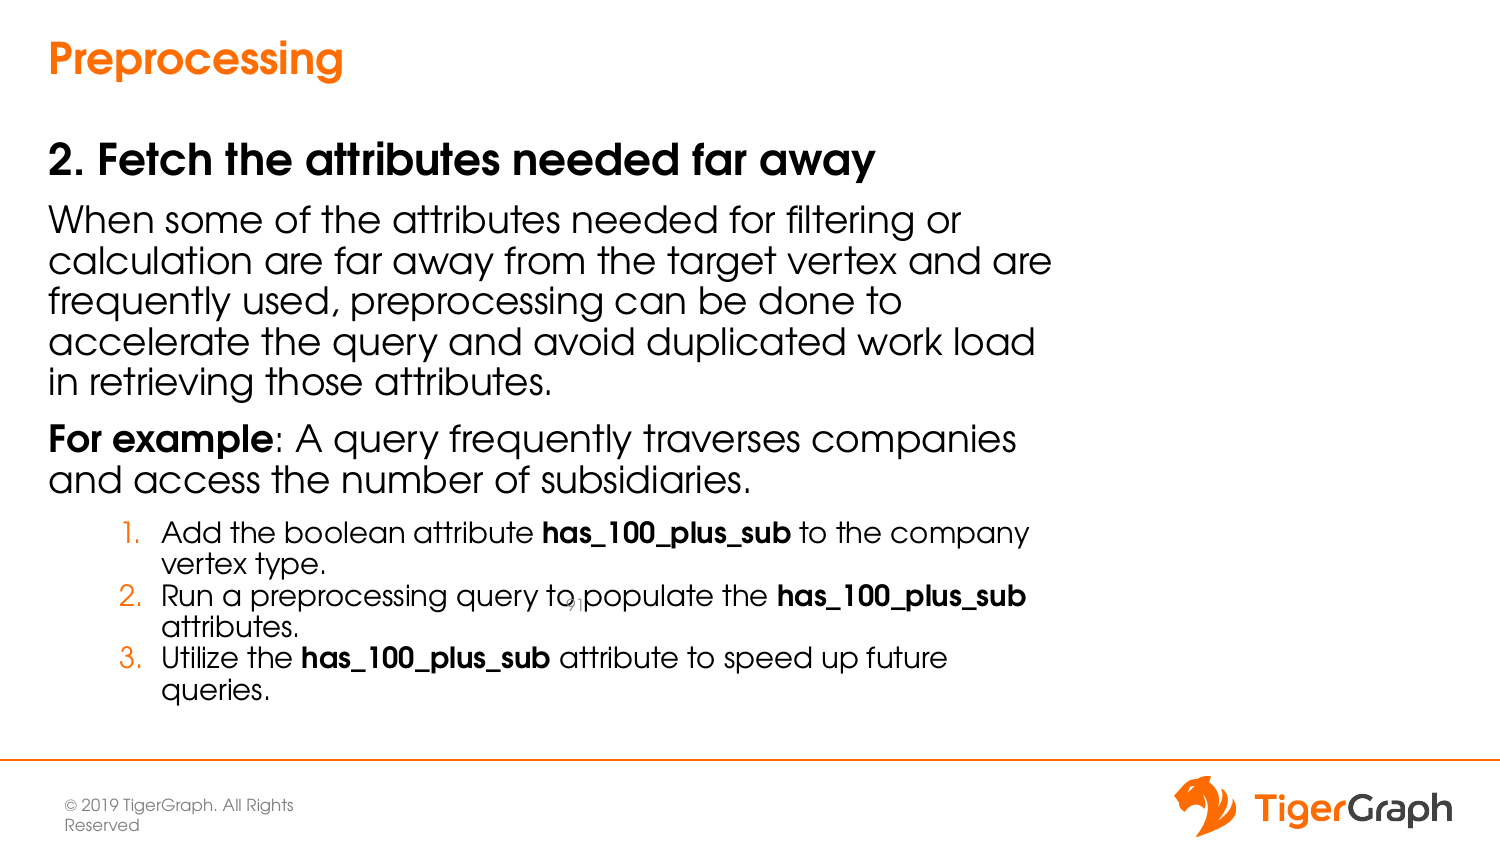

# Preprocessing
2. Fetch the attributes needed far away
When some of the attributes needed for filtering or calculation are far away from the target vertex and are frequently used, preprocessing can be done to accelerate the query and avoid duplicated work load in retrieving those attributes.
For example: A query frequently traverses companies and access the number of subsidiaries.
Add the boolean attribute has_100_plus_sub to the company vertex type.
Run a preprocessing query to populate the has_100_plus_sub attributes.
Utilize the has_100_plus_sub attribute to speed up future queries.

91